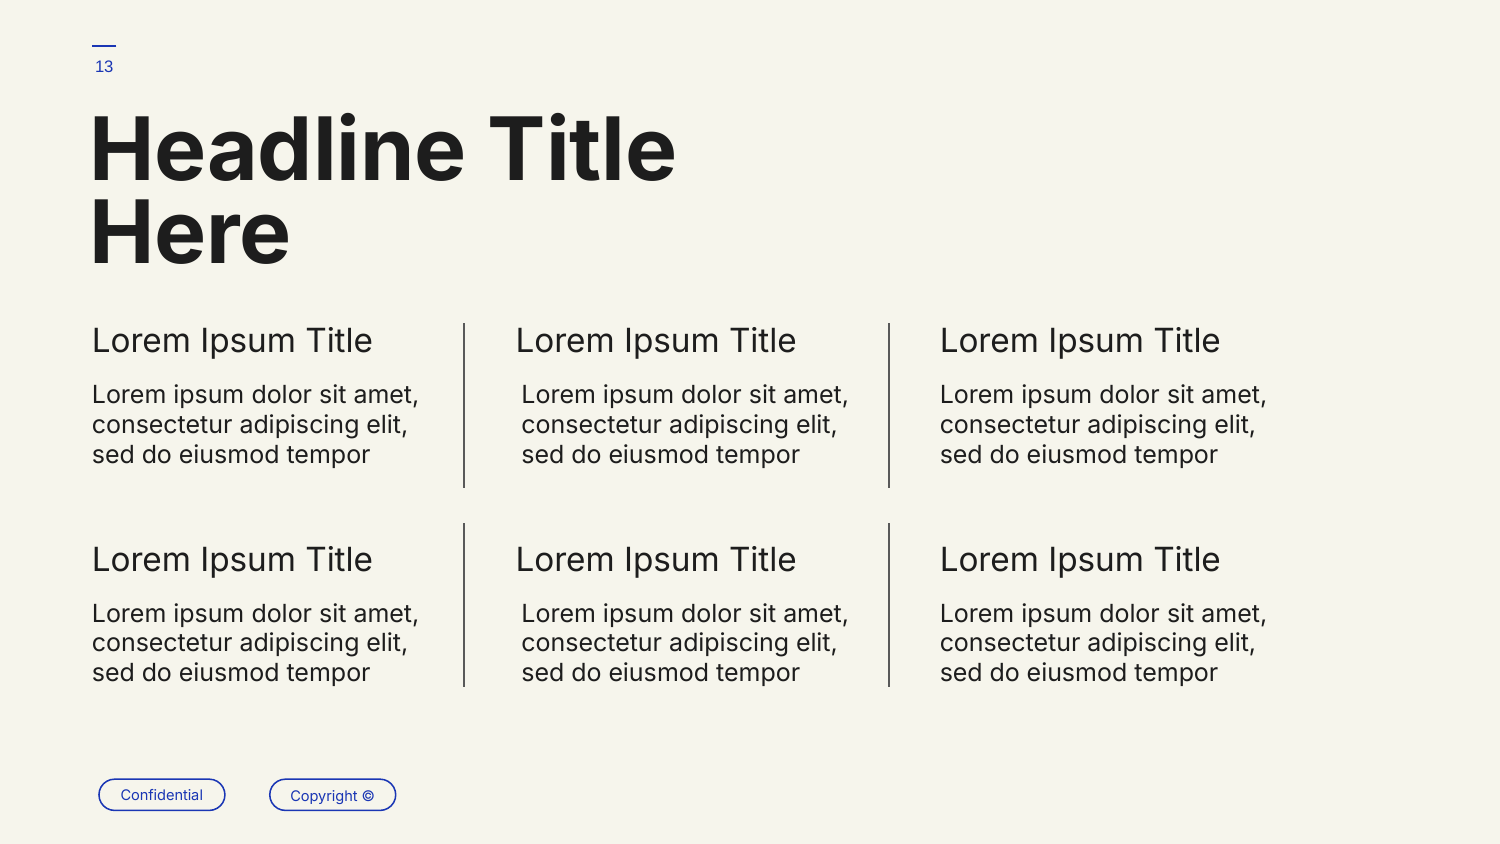

13
# Headline Title
Here
Lorem Ipsum Title
Lorem Ipsum Title
Lorem Ipsum Title
Lorem ipsum dolor sit amet, consectetur adipiscing elit, sed do eiusmod tempor

Lorem ipsum dolor sit amet, consectetur adipiscing elit, sed do eiusmod tempor
Lorem ipsum dolor sit amet, consectetur adipiscing elit, sed do eiusmod tempor
Lorem Ipsum Title
Lorem Ipsum Title
Lorem Ipsum Title
Lorem ipsum dolor sit amet, consectetur adipiscing elit, sed do eiusmod tempor
Lorem ipsum dolor sit amet, consectetur adipiscing elit, sed do eiusmod tempor
Lorem ipsum dolor sit amet, consectetur adipiscing elit, sed do eiusmod tempor